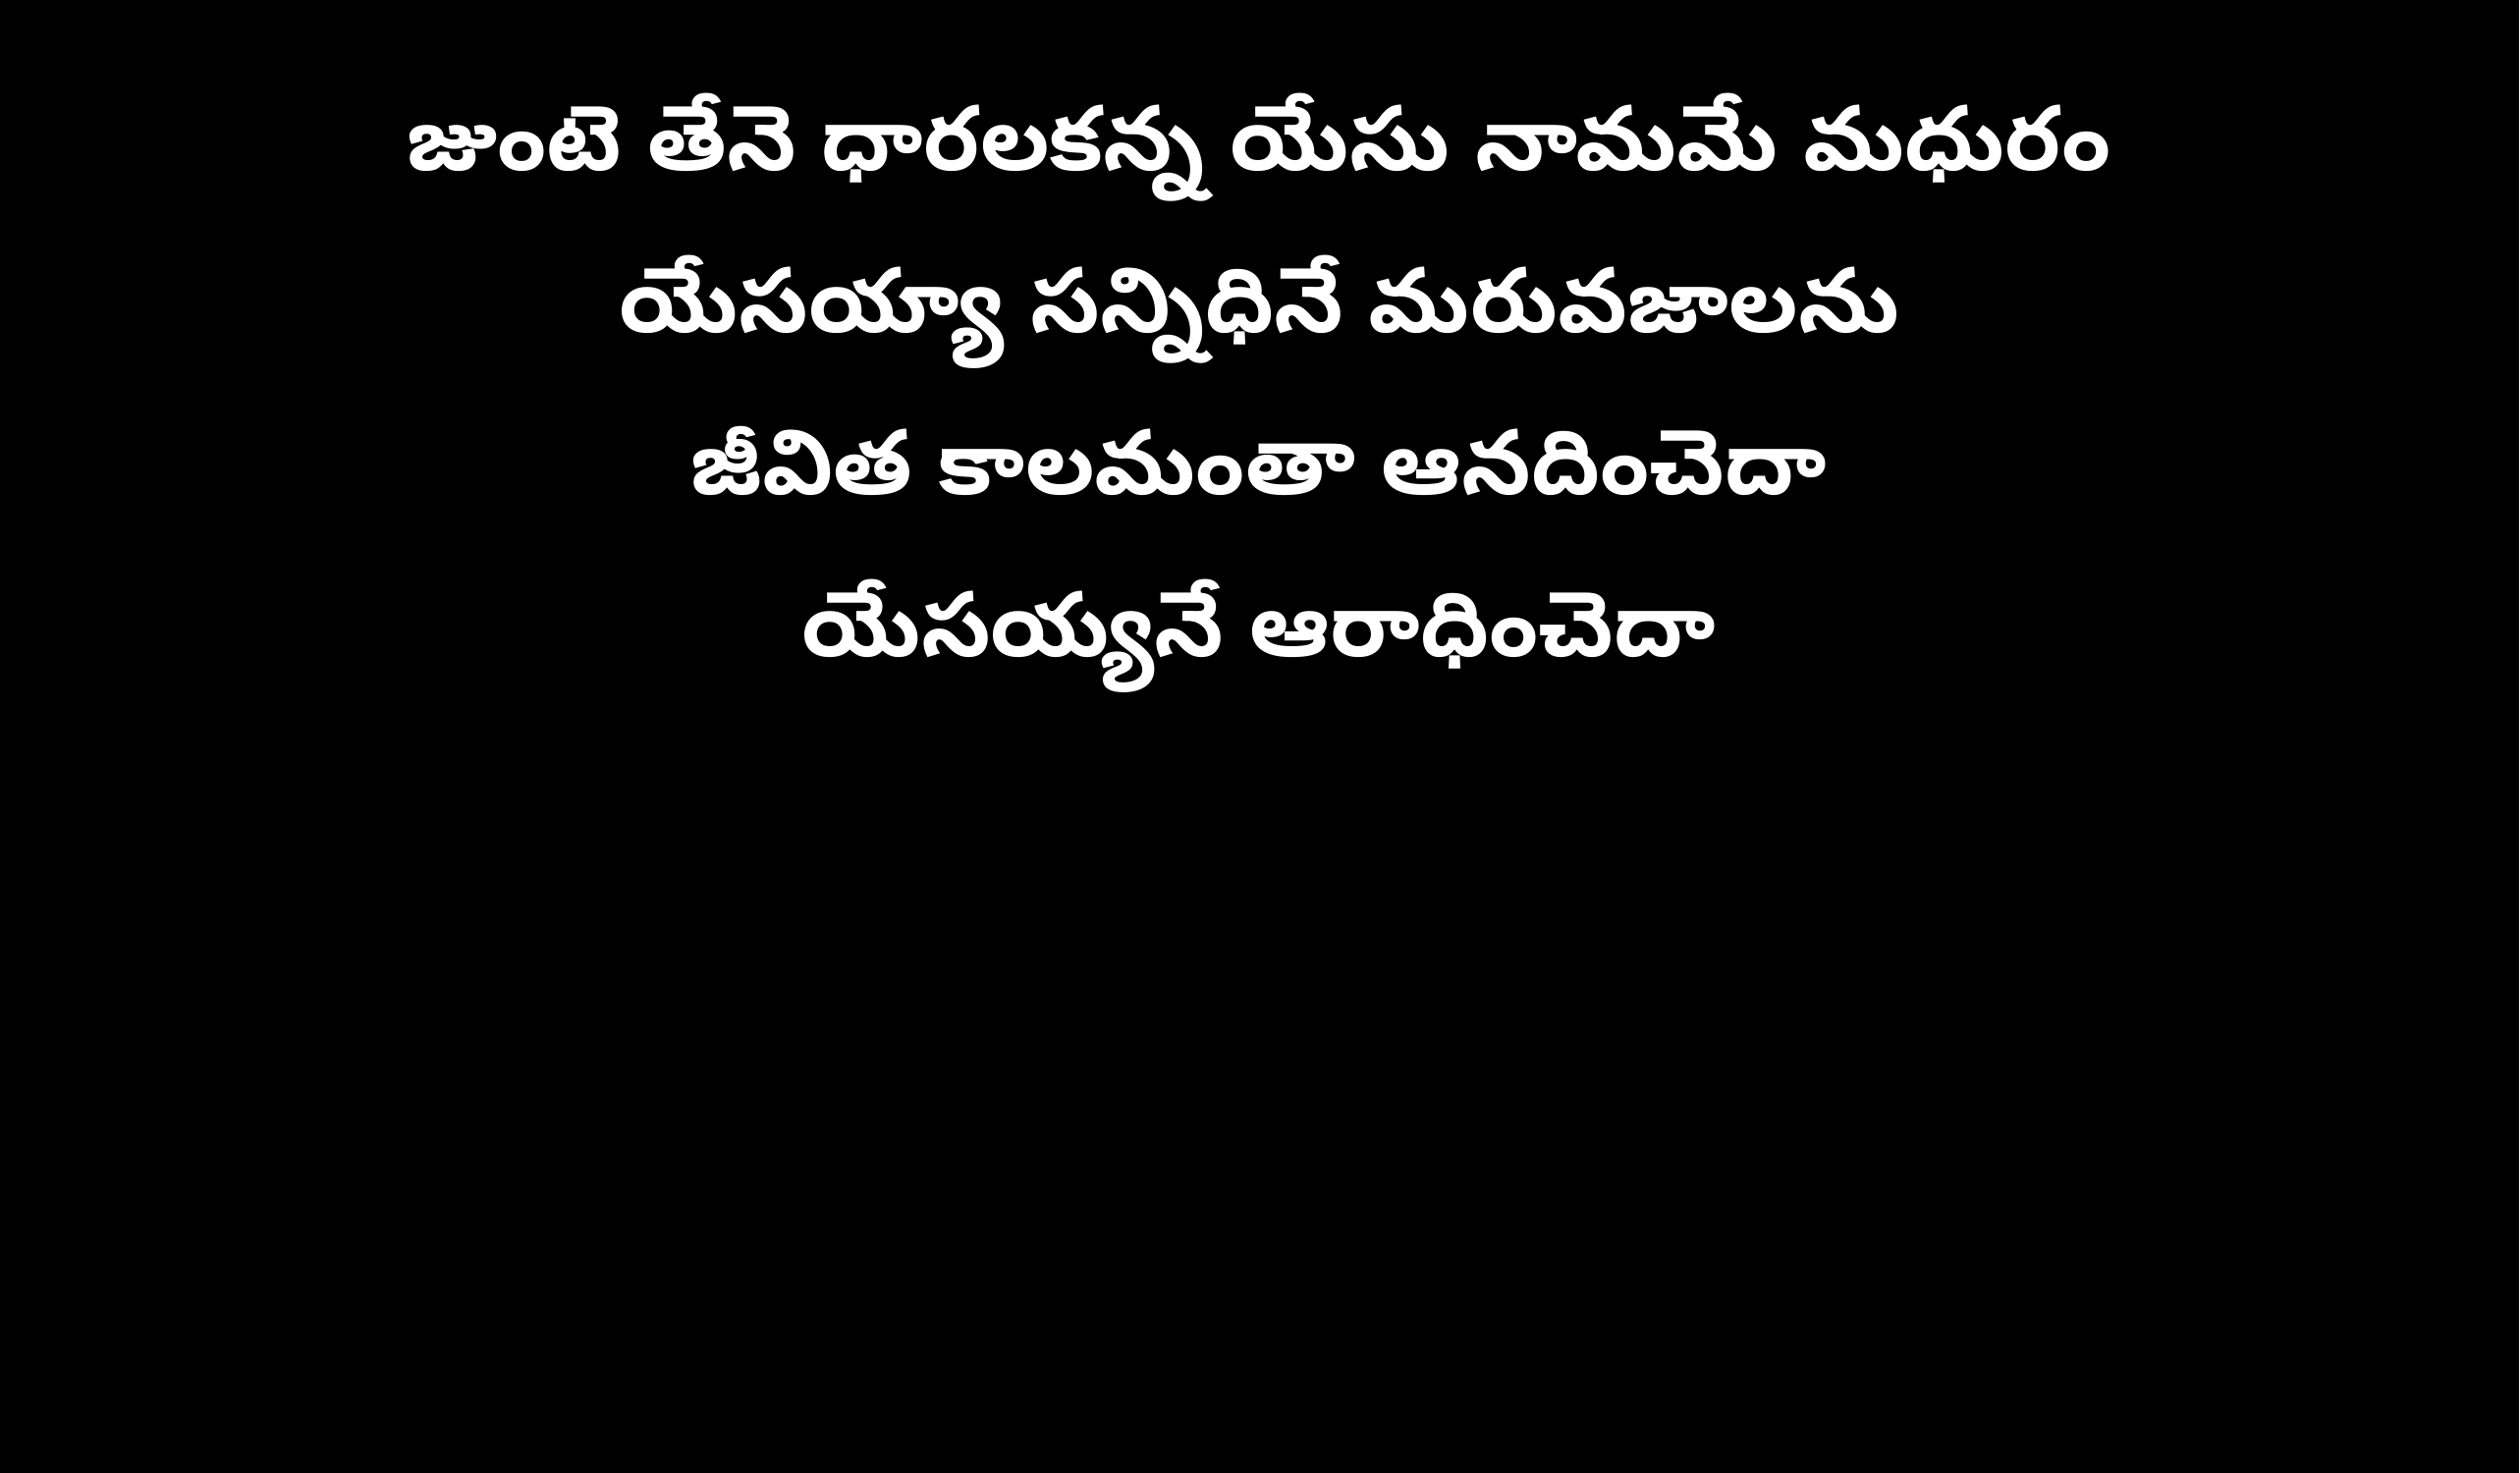

జుంటె తేనె ధారలకన్న యేసు నామమే మధురం
యేసయ్యా సన్నిధినే మరువజాలను
జీవిత కాలమంతా ఆనదించెదా
యేసయ్యనే ఆరాధించెదా